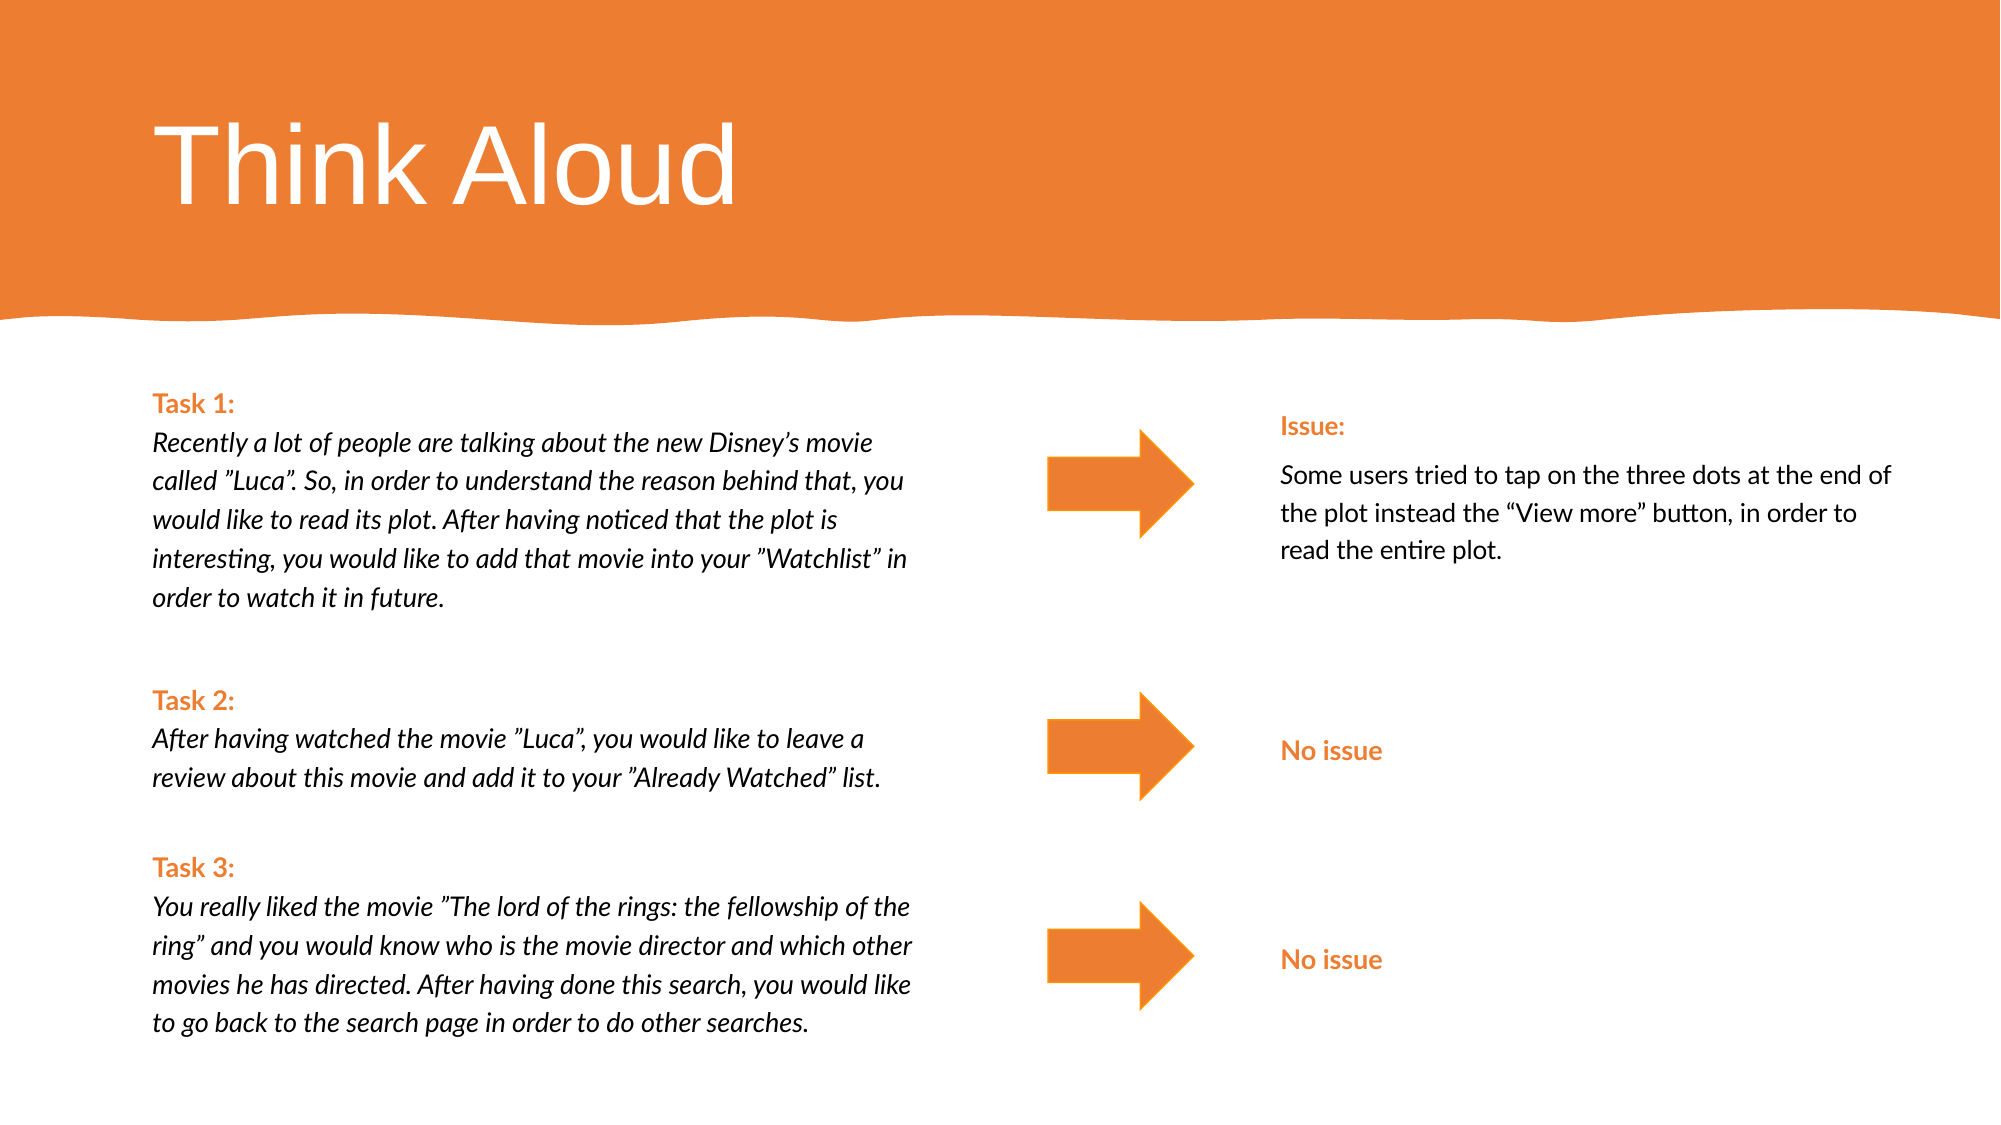

Think Aloud
Task 1:
Recently a lot of people are talking about the new Disney’s movie called ”Luca”. So, in order to understand the reason behind that, you would like to read its plot. After having noticed that the plot is interesting, you would like to add that movie into your ”Watchlist” in order to watch it in future.

Task 2:
After having watched the movie ”Luca”, you would like to leave a review about this movie and add it to your ”Already Watched” list.
Task 3:
You really liked the movie ”The lord of the rings: the fellowship of the ring” and you would know who is the movie director and which other movies he has directed. After having done this search, you would like to go back to the search page in order to do other searches.
Issue:
Some users tried to tap on the three dots at the end of the plot instead the “View more” button, in order to read the entire plot.

No issue

No issue